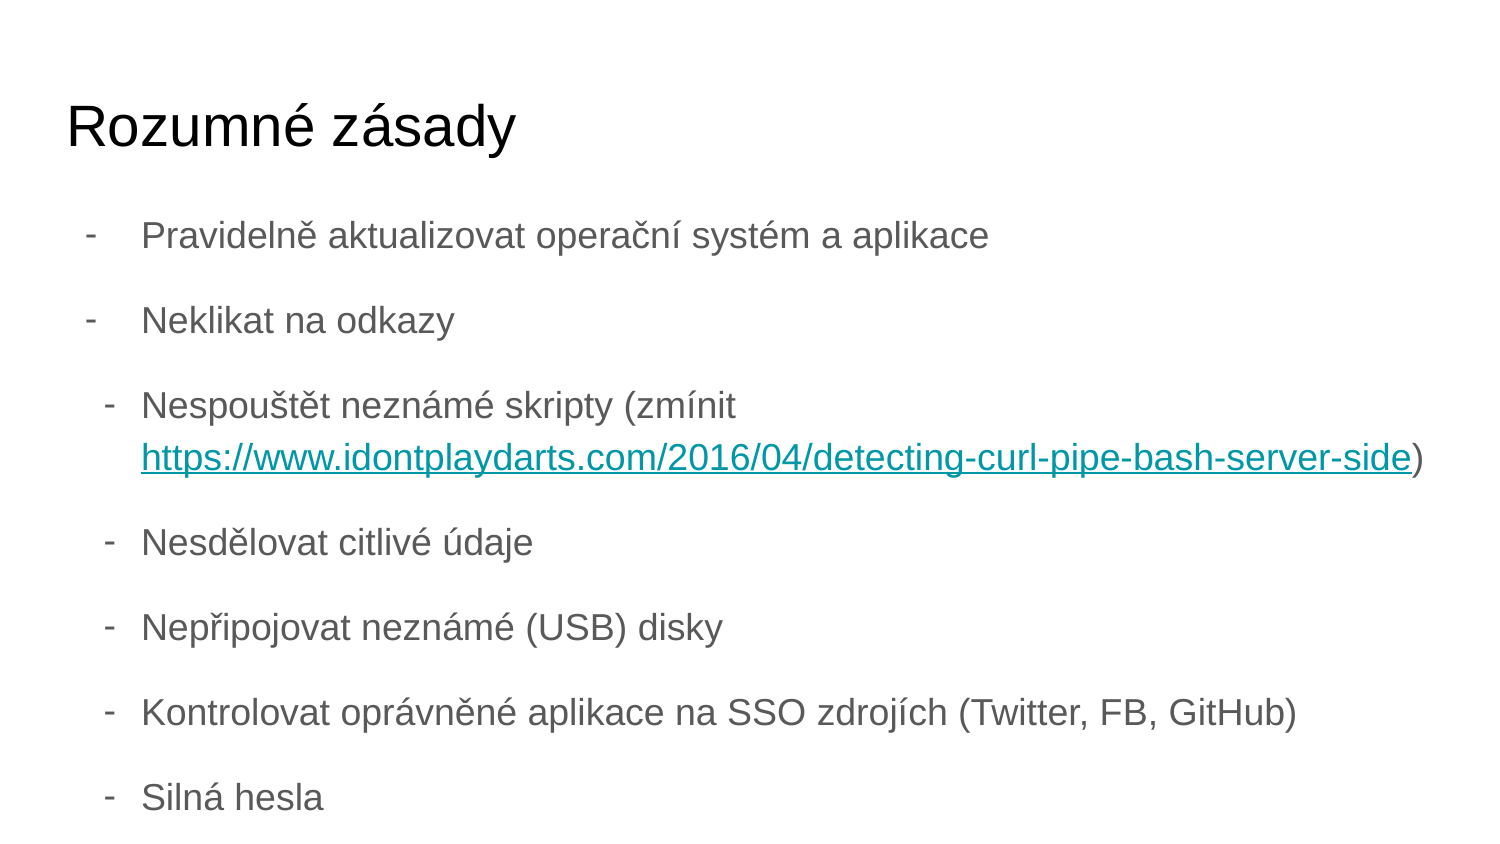

# Rozumné zásady
Pravidelně aktualizovat operační systém a aplikace
Neklikat na odkazy
Nespouštět neznámé skripty (zmínit https://www.idontplaydarts.com/2016/04/detecting-curl-pipe-bash-server-side)
Nesdělovat citlivé údaje
Nepřipojovat neznámé (USB) disky
Kontrolovat oprávněné aplikace na SSO zdrojích (Twitter, FB, GitHub)
Silná hesla
Různá hesla do různých aplikací
2FA